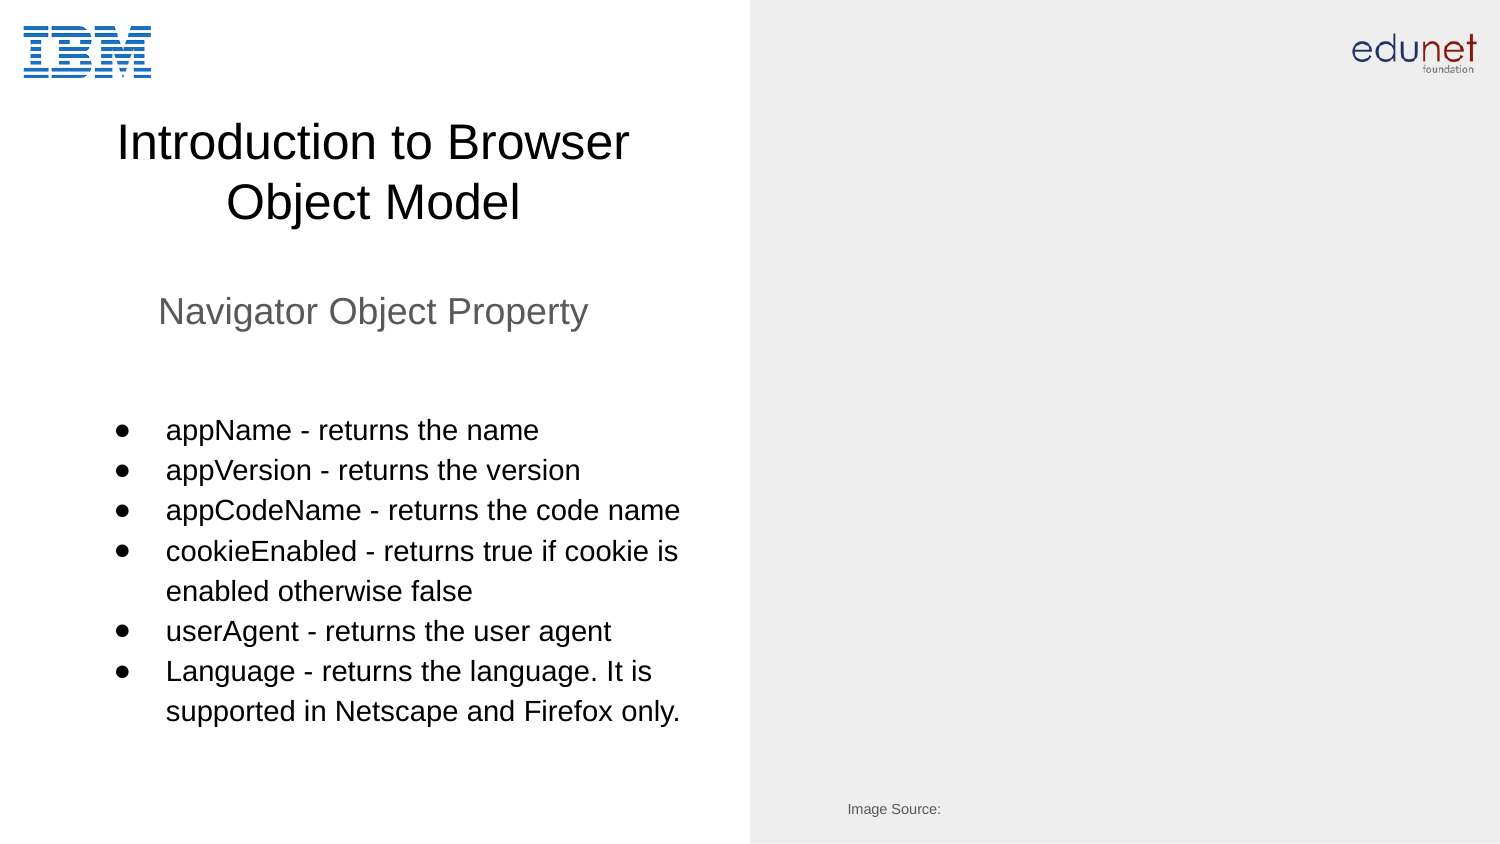

# Introduction to Browser Object Model
Navigator Object Property
appName - returns the name
appVersion - returns the version
appCodeName - returns the code name
cookieEnabled - returns true if cookie is enabled otherwise false
userAgent - returns the user agent
Language - returns the language. It is supported in Netscape and Firefox only.

Image Source: